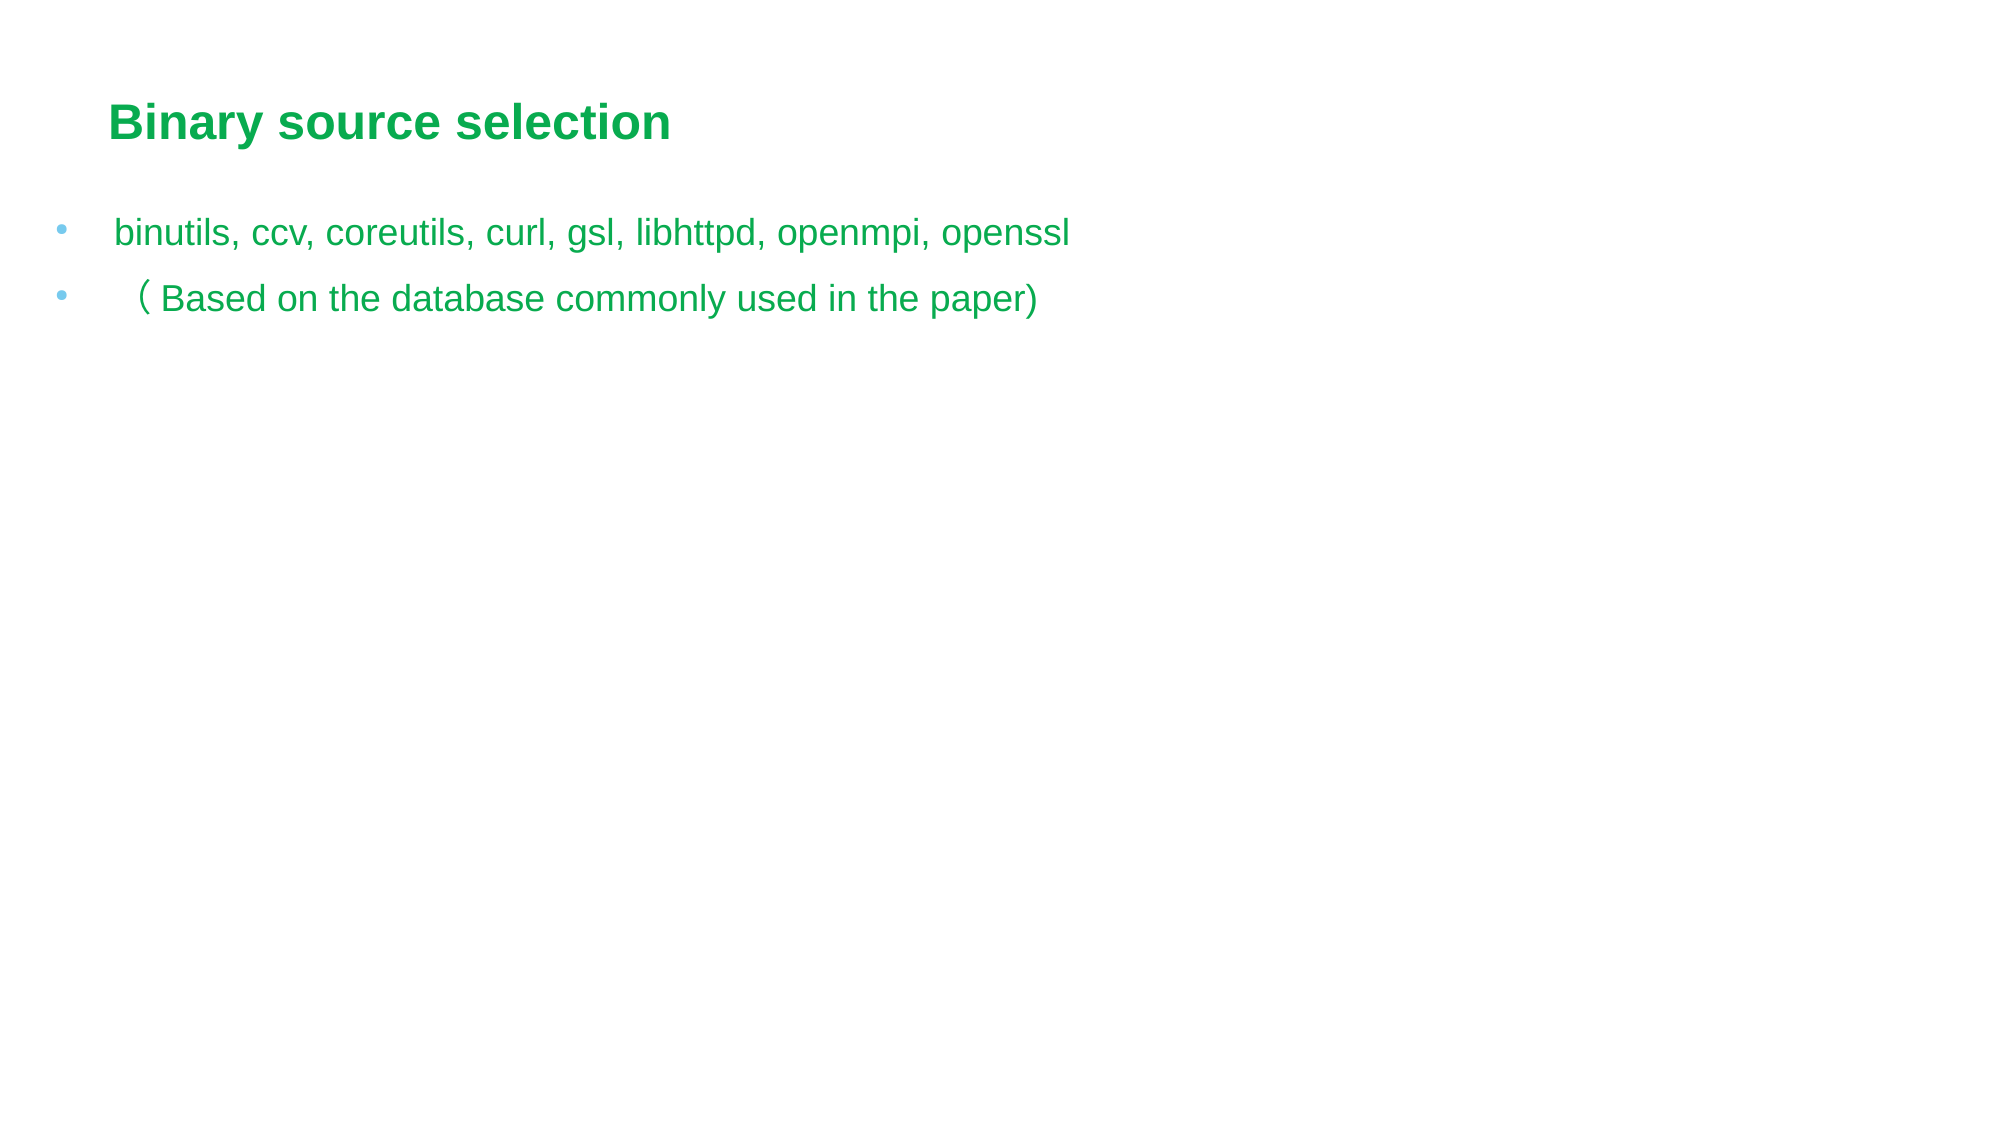

# Binary source selection
binutils, ccv, coreutils, curl, gsl, libhttpd, openmpi, openssl
（Based on the database commonly used in the paper)